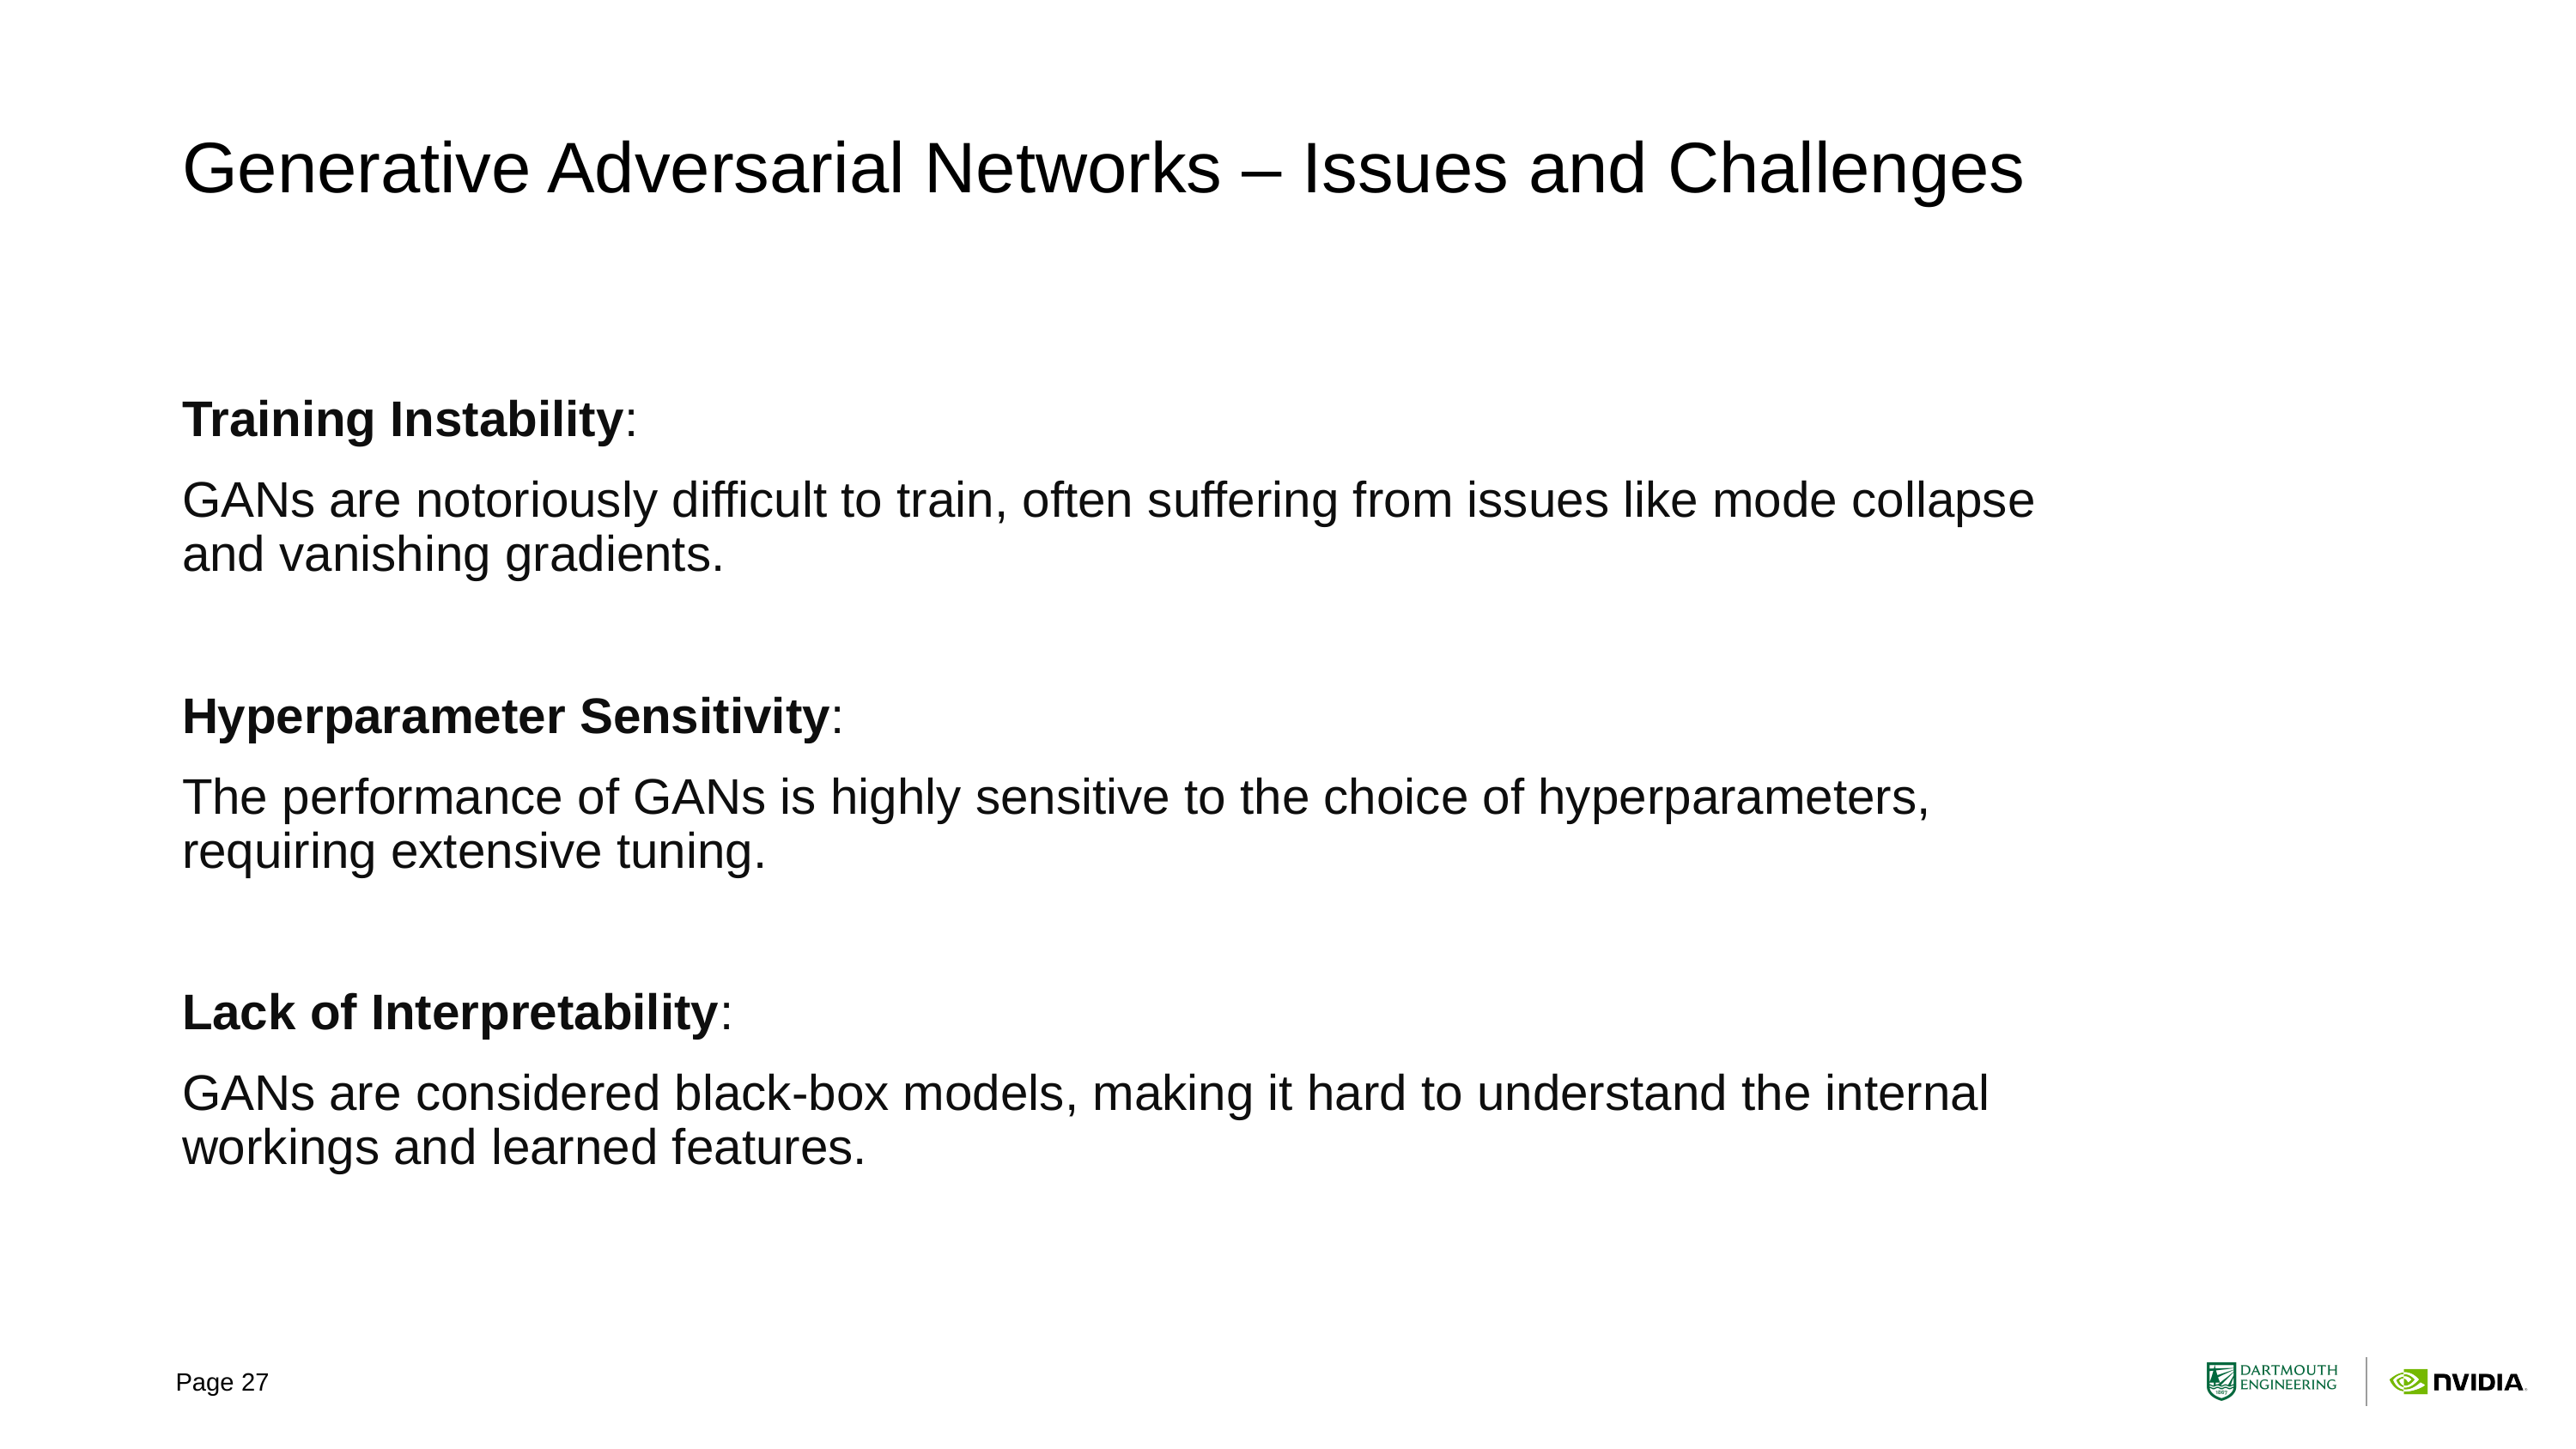

# Generative Adversarial Networks – Issues and Challenges
Training Instability:
GANs are notoriously difficult to train, often suffering from issues like mode collapse and vanishing gradients.

Hyperparameter Sensitivity:
The performance of GANs is highly sensitive to the choice of hyperparameters, requiring extensive tuning.

Lack of Interpretability:
GANs are considered black-box models, making it hard to understand the internal workings and learned features.